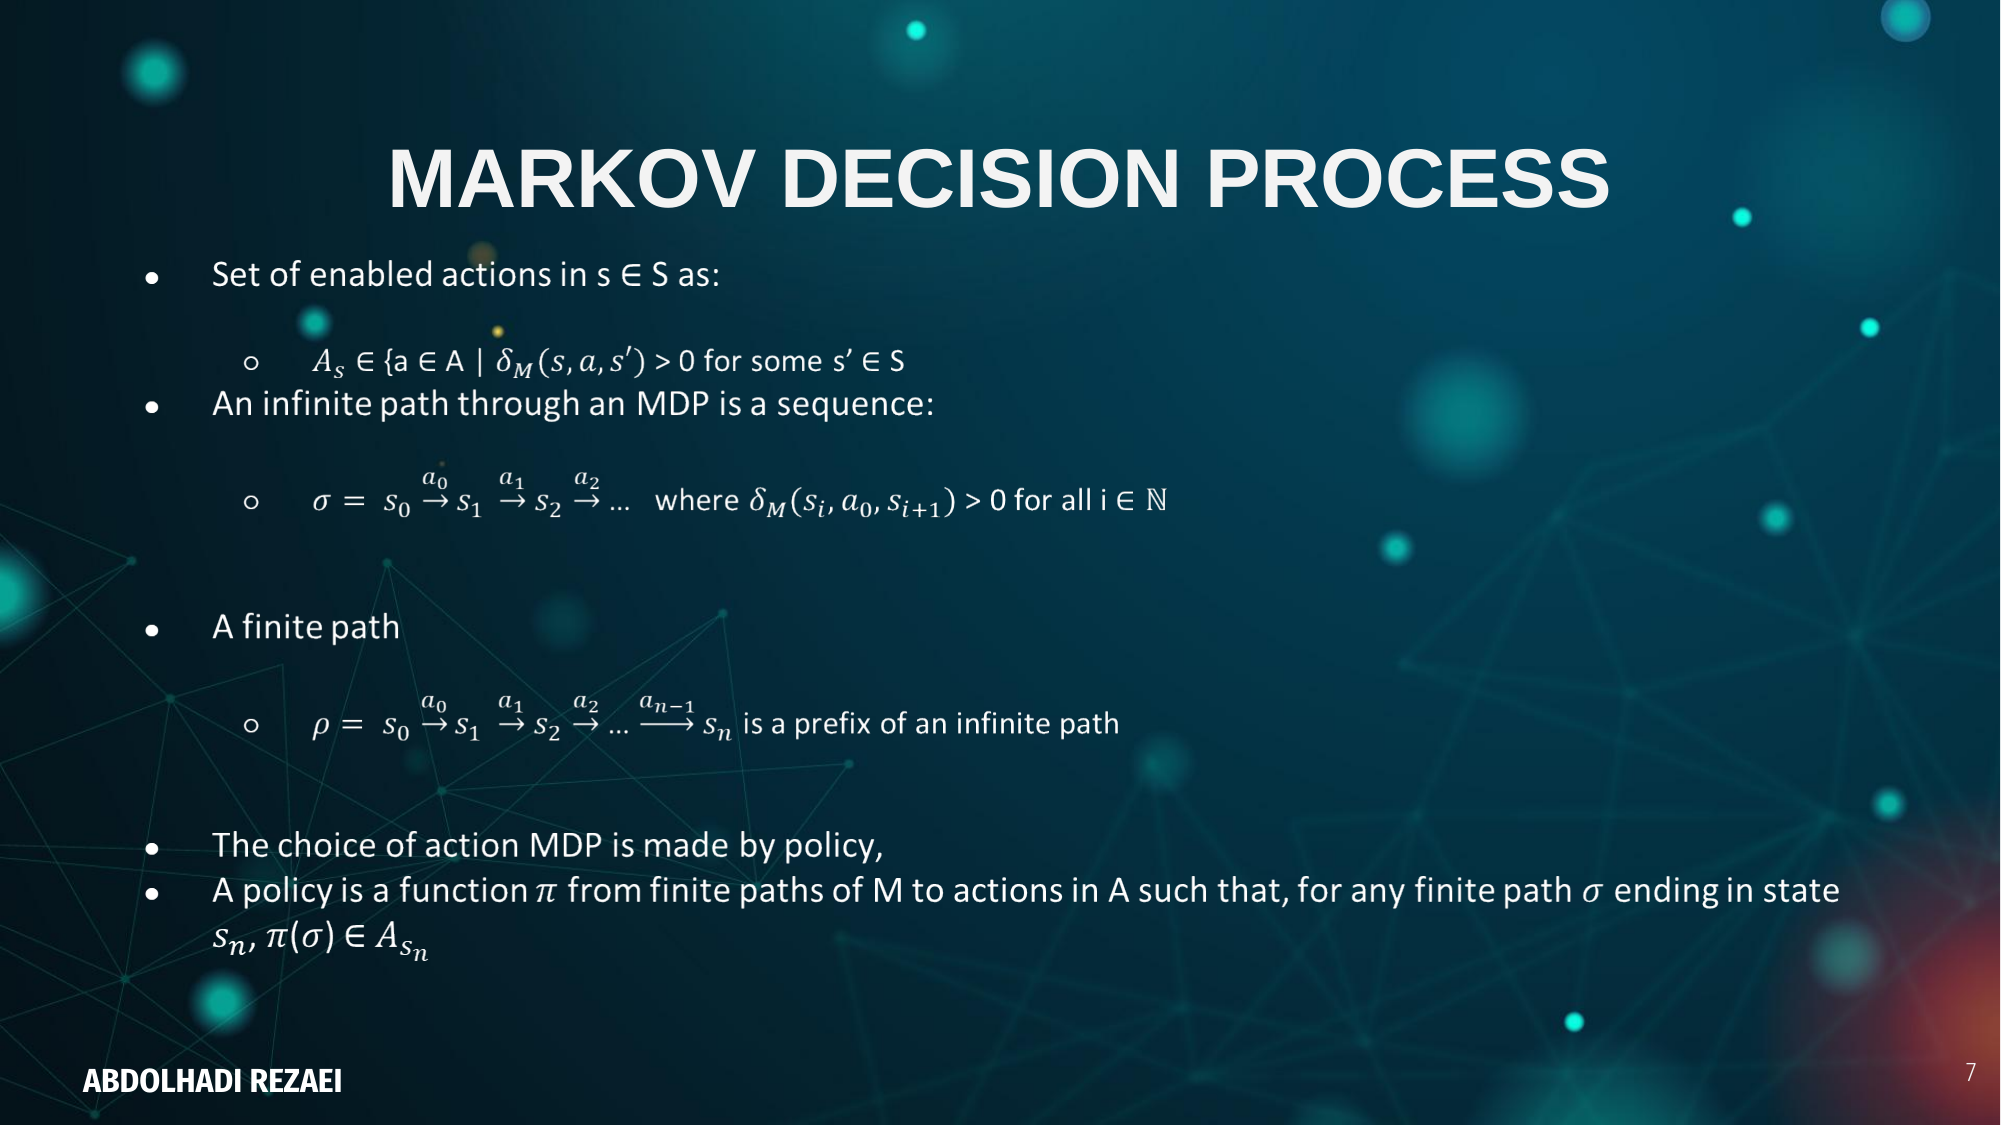

# MARKOV DECISION PROCESS

7
ABDOLHADI REZAEI